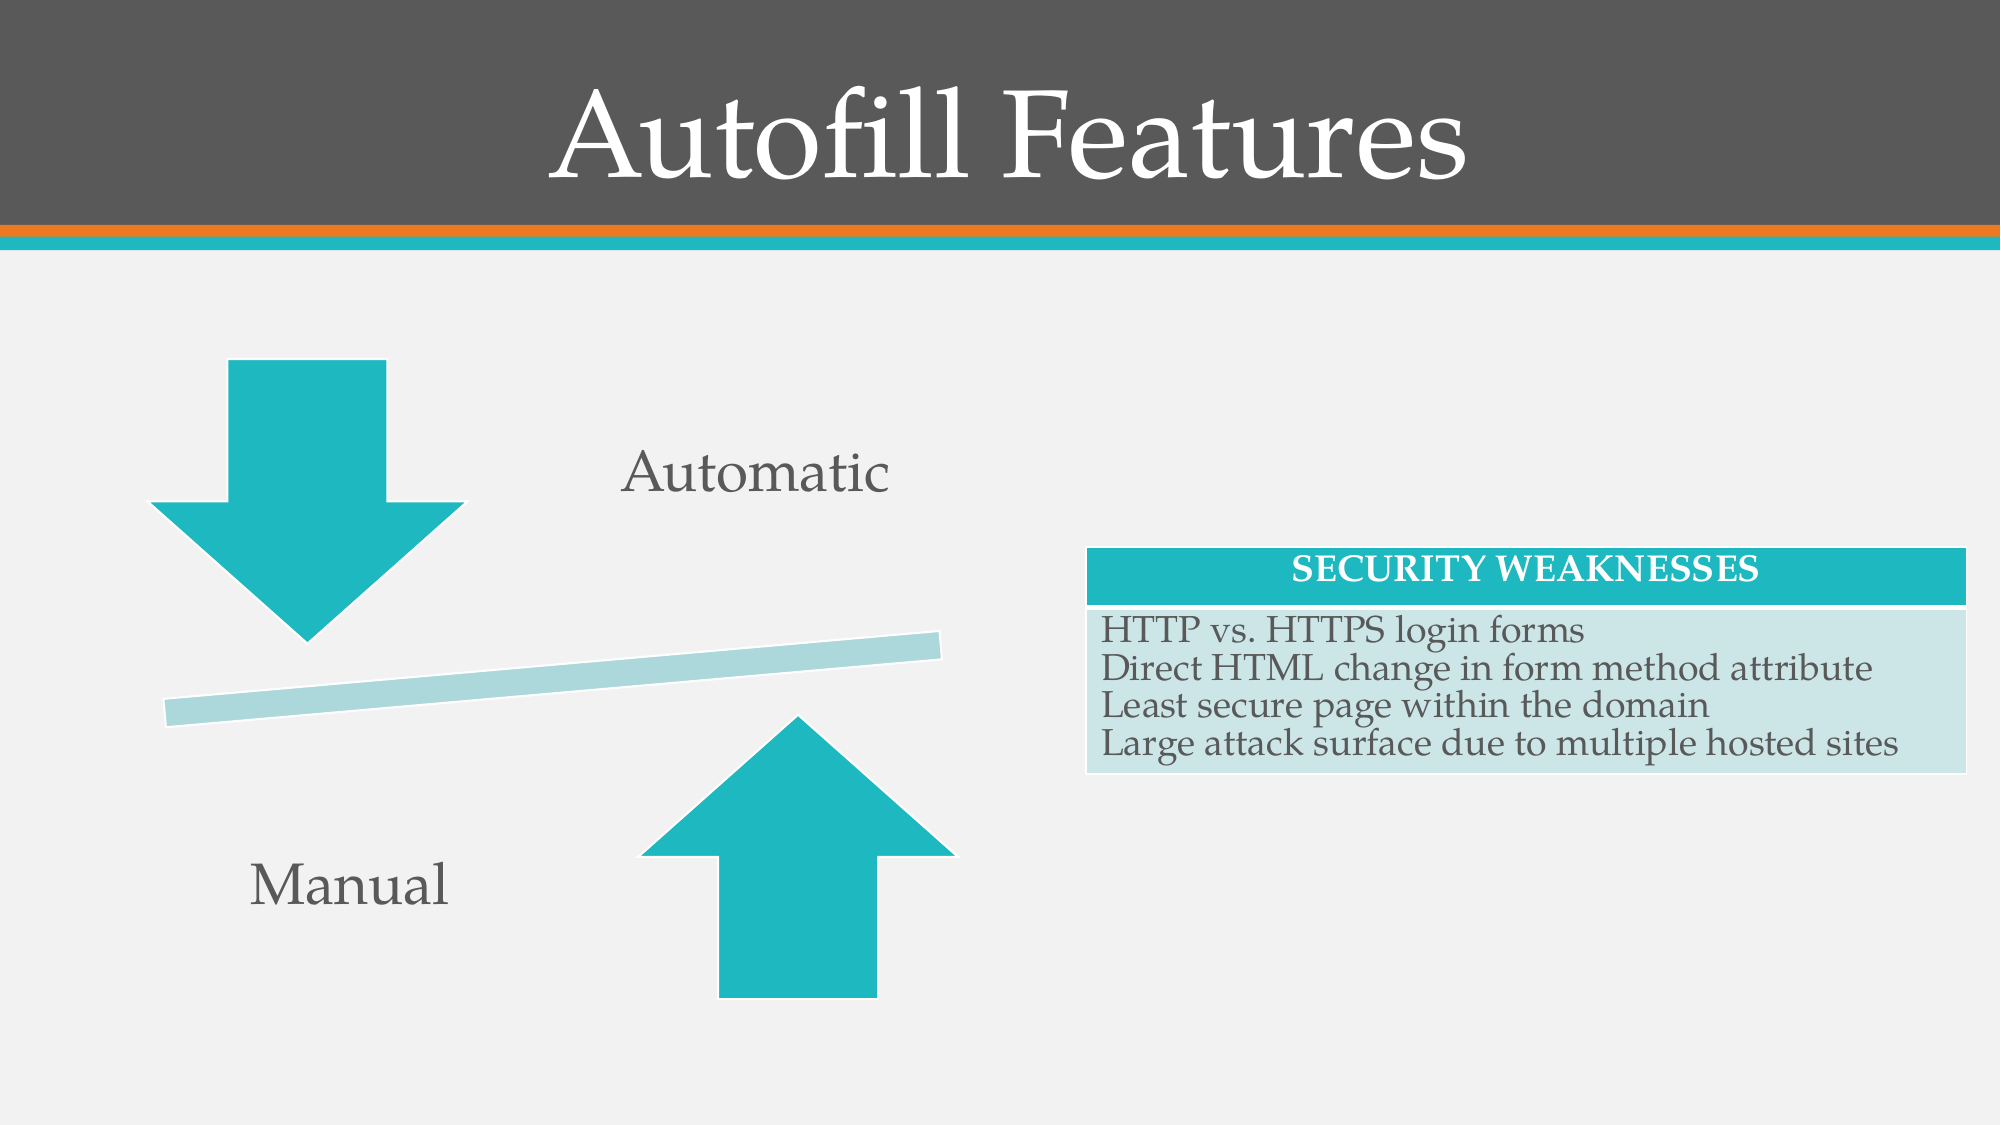

# Autofill Features
Automatic
Manual
| SECURITY WEAKNESSES |
| --- |
| HTTP vs. HTTPS login forms Direct HTML change in form method attribute Least secure page within the domain Large attack surface due to multiple hosted sites |